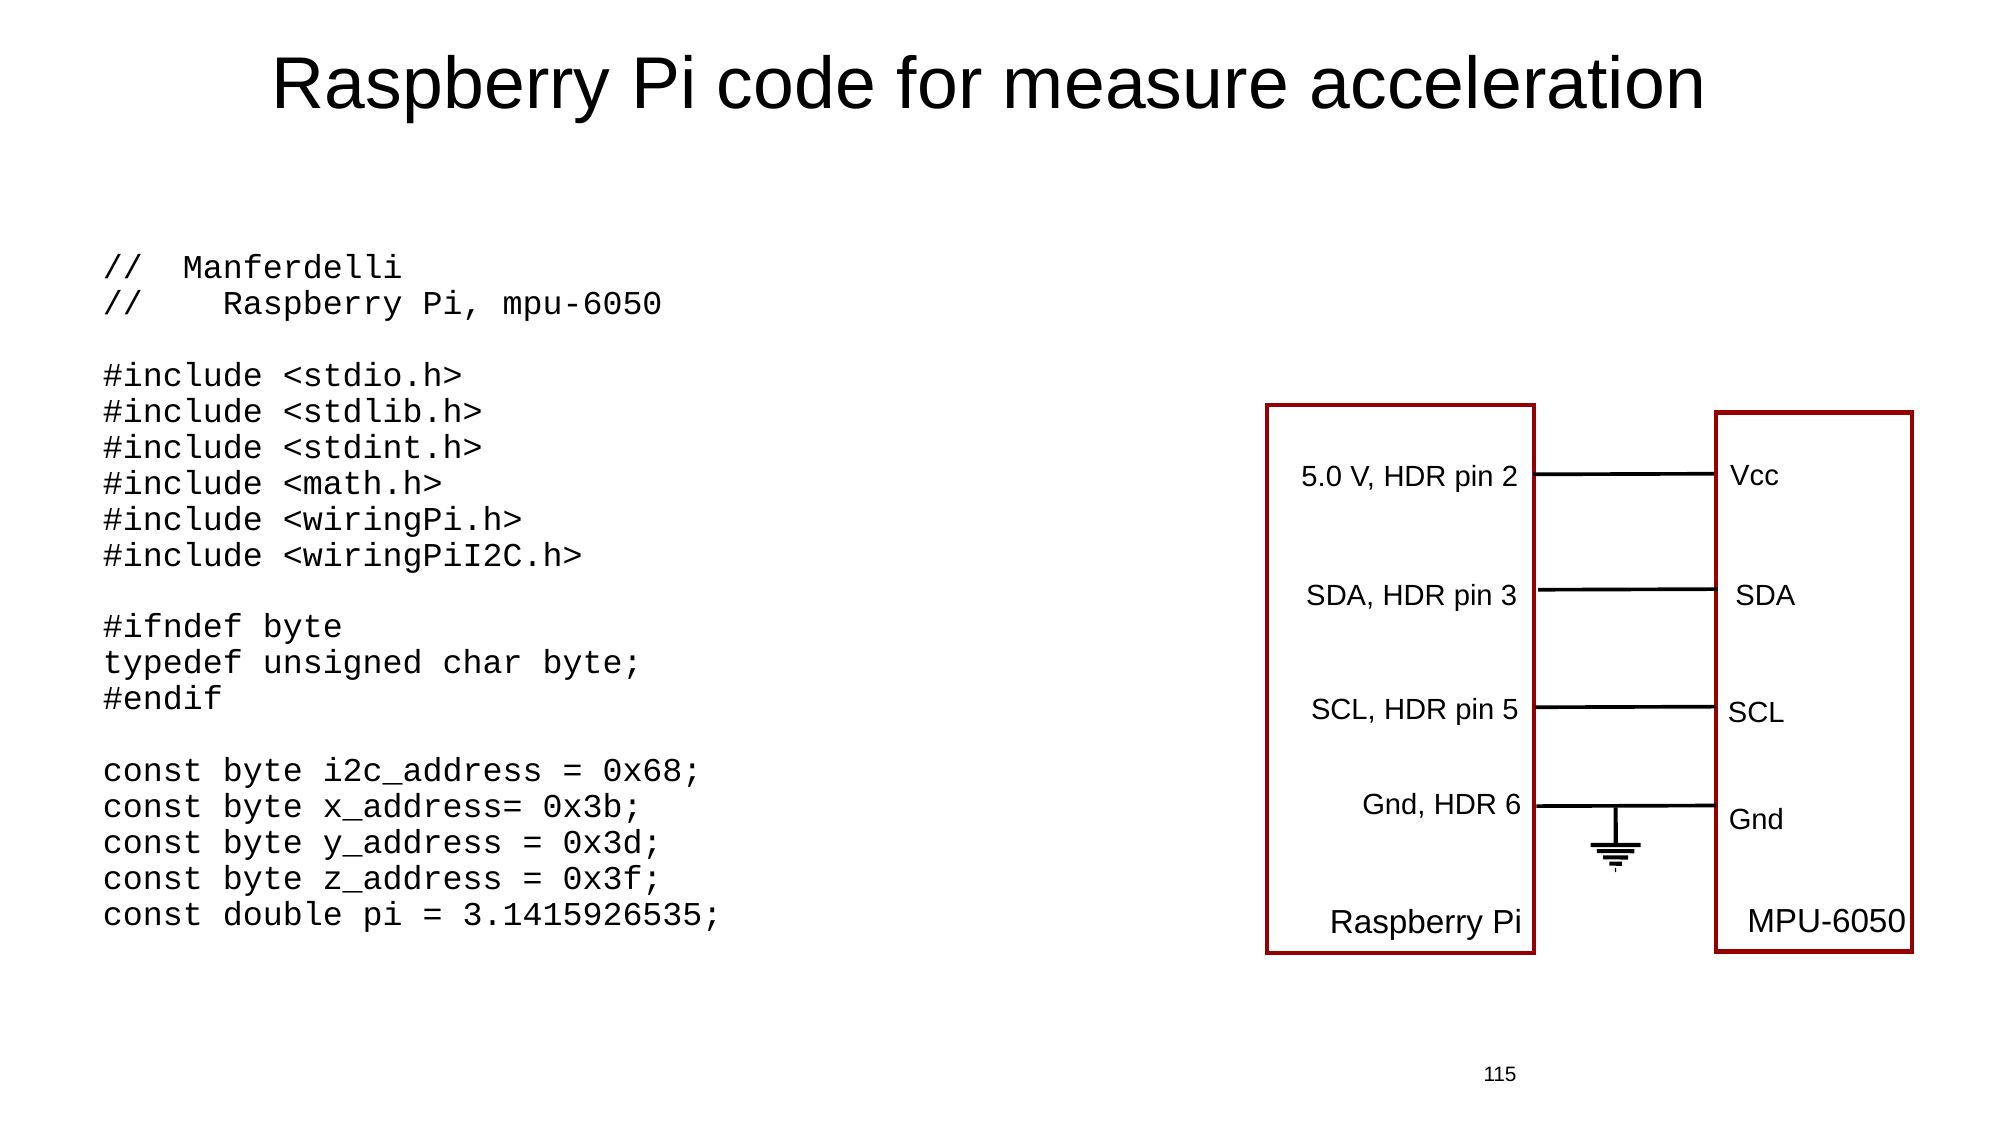

# Raspberry Pi code for measure acceleration
//  Manferdelli
//    Raspberry Pi, mpu-6050

#include <stdio.h>
#include <stdlib.h>
#include <stdint.h>
#include <math.h>
#include <wiringPi.h>
#include <wiringPiI2C.h>

#ifndef byte
typedef unsigned char byte;
#endif

const byte i2c_address = 0x68;
const byte x_address= 0x3b;
const byte y_address = 0x3d;
const byte z_address = 0x3f;
const double pi = 3.1415926535;

Vcc
5.0 V, HDR pin 2
Vcc
SDA, HDR pin 3
SDA

trigger

SCL, HDR pin 5
SCL
Gnd, HDR 6
echo

Gnd

MPU-6050
Raspberry Pi
gnd

115